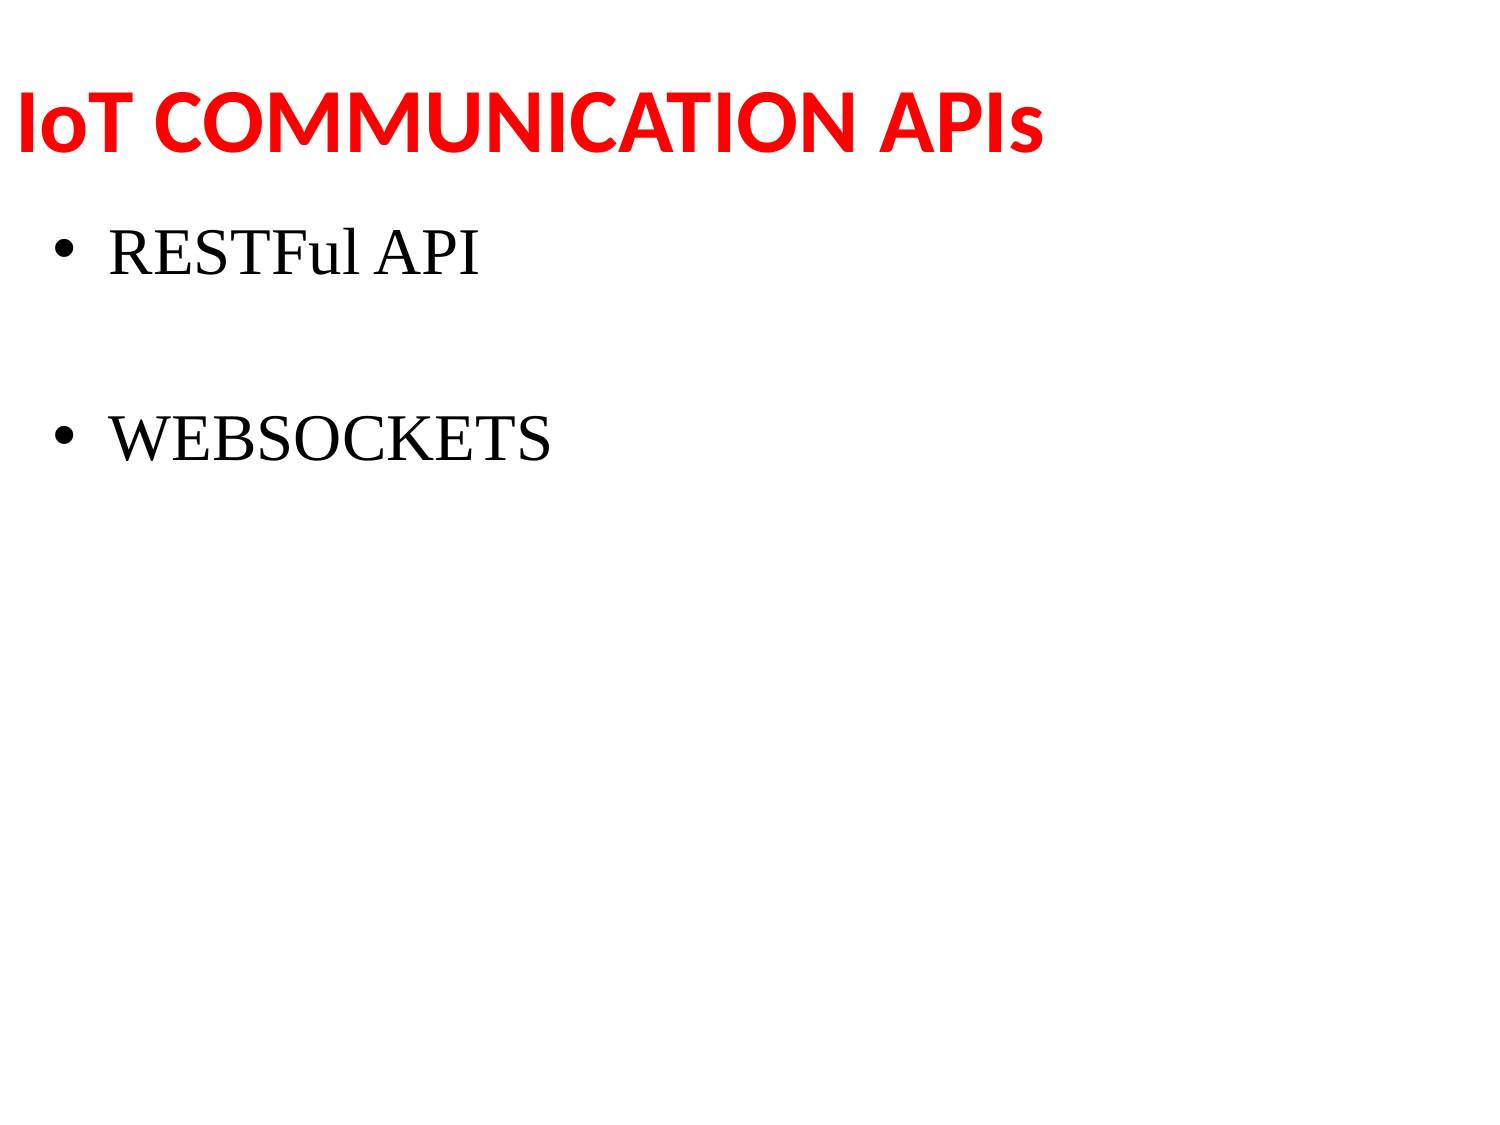

# IoT COMMUNICATION APIs
RESTFul API

WEBSOCKETS

WEBSOCKETS
Restful API

WEBSOCKETS